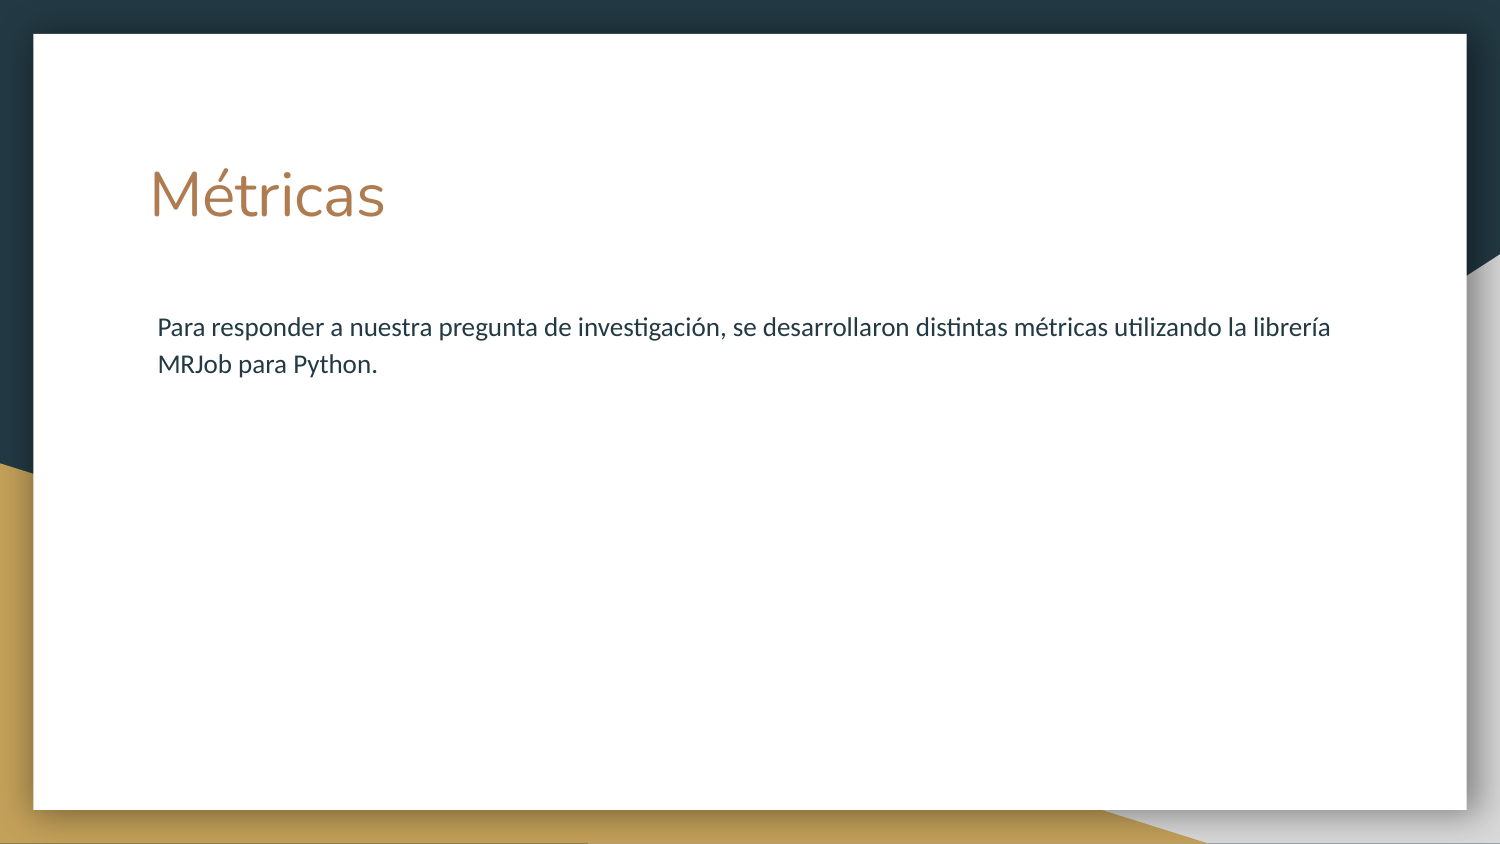

# Métricas
Para responder a nuestra pregunta de investigación, se desarrollaron distintas métricas utilizando la librería MRJob para Python.